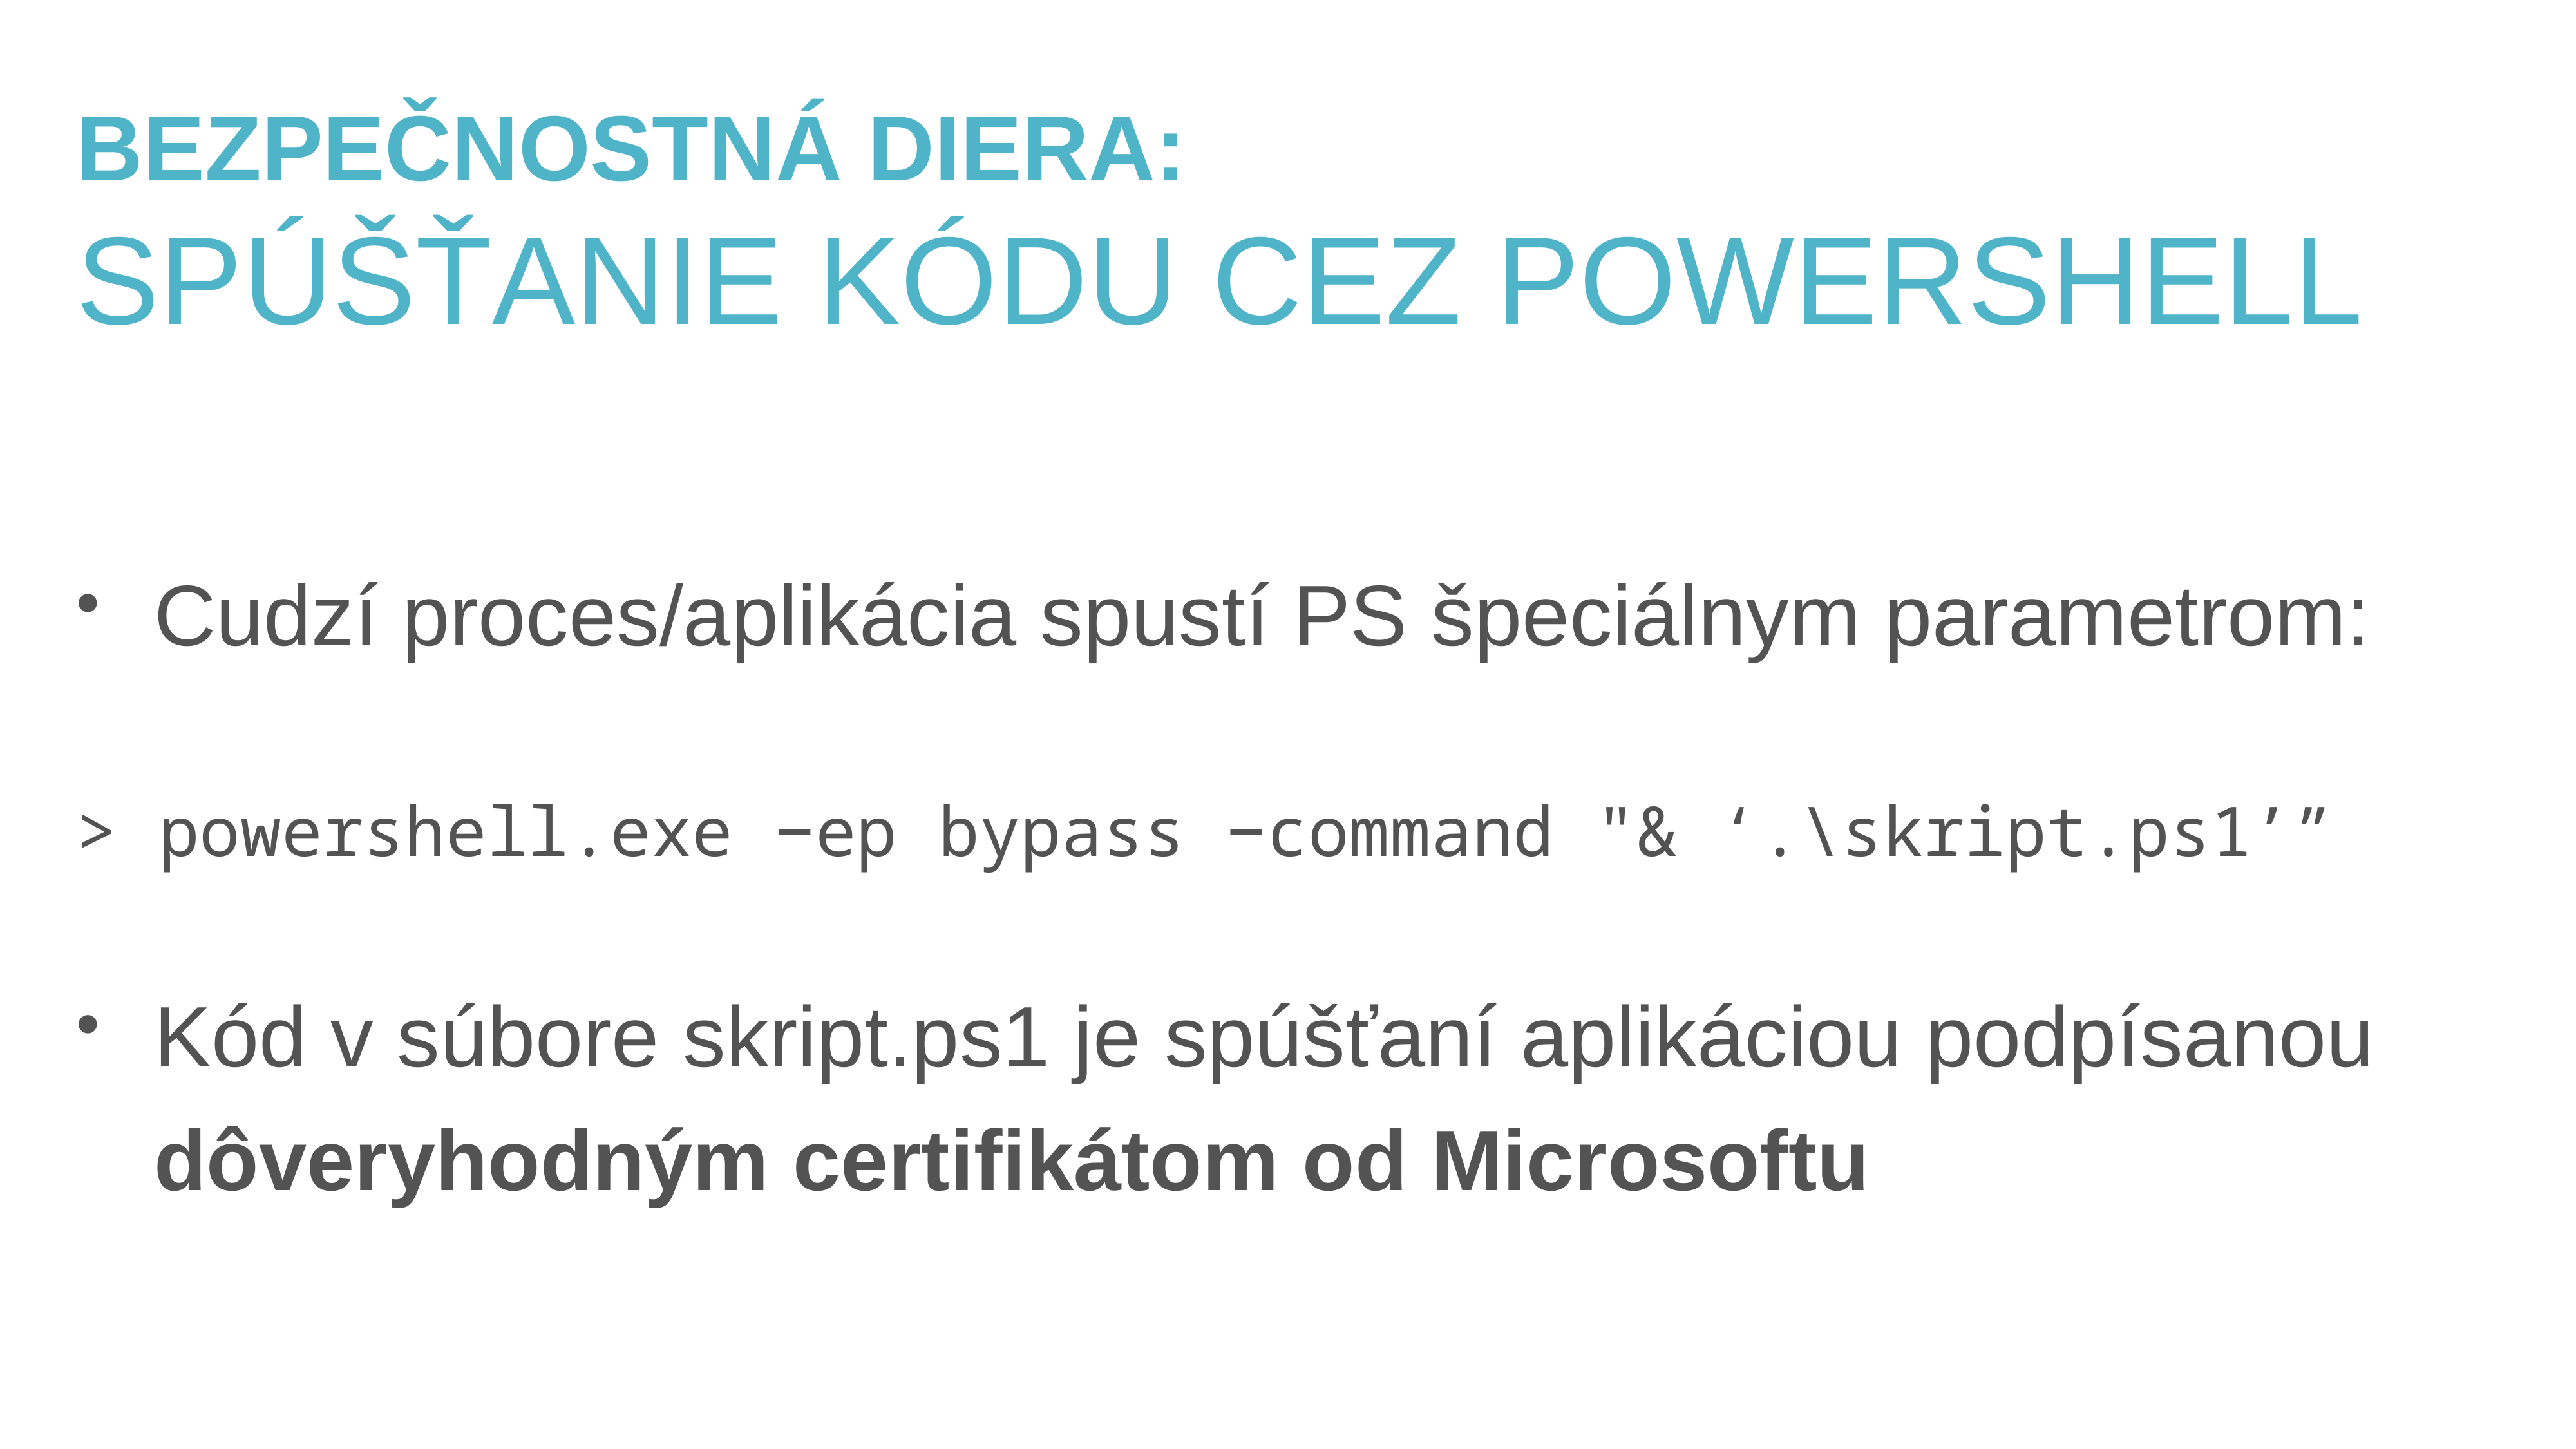

# Bezpečnostná diera:
spúšťanie kódu cez powershell
Cudzí proces/aplikácia spustí PS špeciálnym parametrom:
> powershell.exe −ep bypass −command "& ‘.\skript.ps1’”
Kód v súbore skript.ps1 je spúšťaní aplikáciou podpísanou dôveryhodným certifikátom od Microsoftu